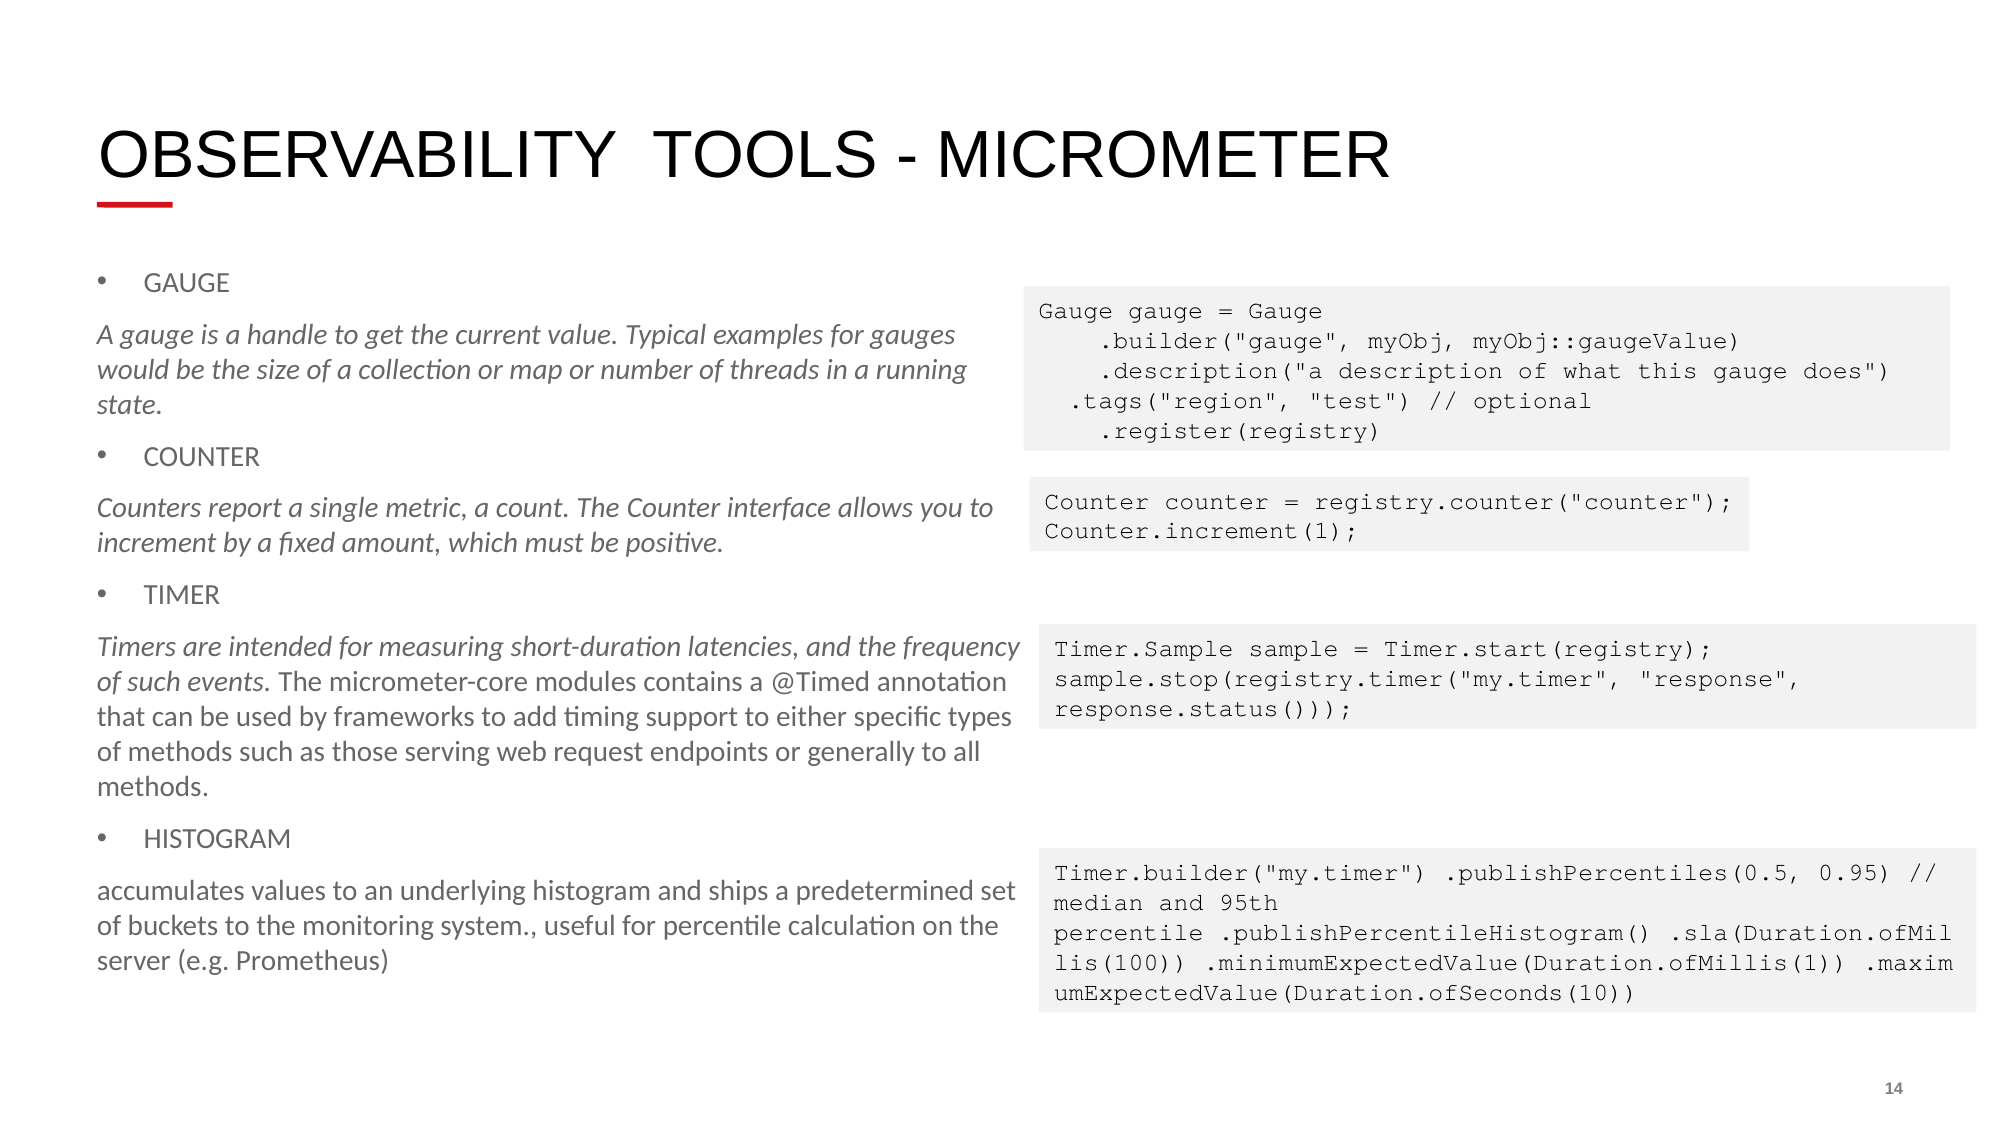

# Observability  tools - MICROMETER
GAUGE
A gauge is a handle to get the current value. Typical examples for gauges would be the size of a collection or map or number of threads in a running state.
COUNTER
Counters report a single metric, a count. The Counter interface allows you to increment by a fixed amount, which must be positive.
TIMER
Timers are intended for measuring short-duration latencies, and the frequency of such events. The micrometer-core modules contains a @Timed annotation that can be used by frameworks to add timing support to either specific types of methods such as those serving web request endpoints or generally to all methods.
HISTOGRAM
accumulates values to an underlying histogram and ships a predetermined set of buckets to the monitoring system., useful for percentile calculation on the server (e.g. Prometheus)
Gauge gauge = Gauge
    .builder("gauge", myObj, myObj::gaugeValue)
    .description("a description of what this gauge does")     .tags("region", "test") // optional
    .register(registry)
Counter counter = registry.counter("counter");
Counter.increment(1);
Timer.Sample sample = Timer.start(registry);
sample.stop(registry.timer("my.timer", "response", response.status()));
Timer.builder("my.timer") .publishPercentiles(0.5, 0.95) // median and 95th percentile .publishPercentileHistogram() .sla(Duration.ofMillis(100)) .minimumExpectedValue(Duration.ofMillis(1)) .maximumExpectedValue(Duration.ofSeconds(10))